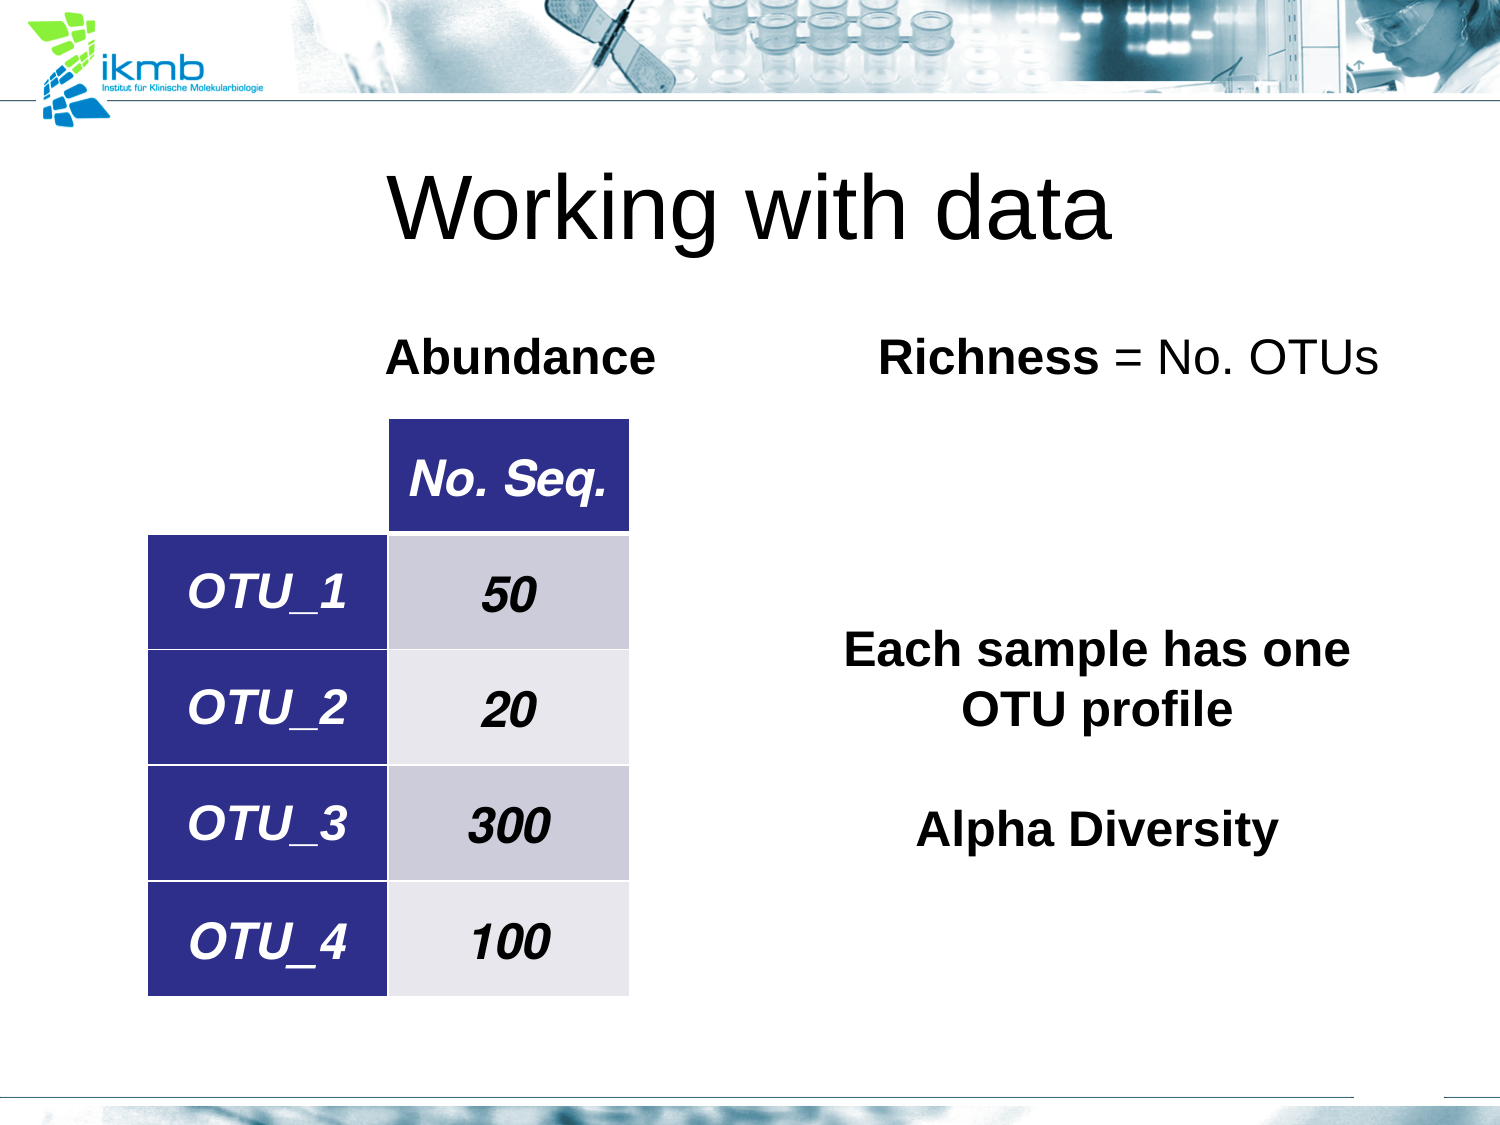

Working with data
Abundance
Richness = No. OTUs
|  | No. Seq. |
| --- | --- |
| OTU\_1 | 50 |
| OTU\_2 | 20 |
| OTU\_3 | 300 |
| OTU\_4 | 100 |
Each sample has one
OTU profile

Alpha Diversity
33